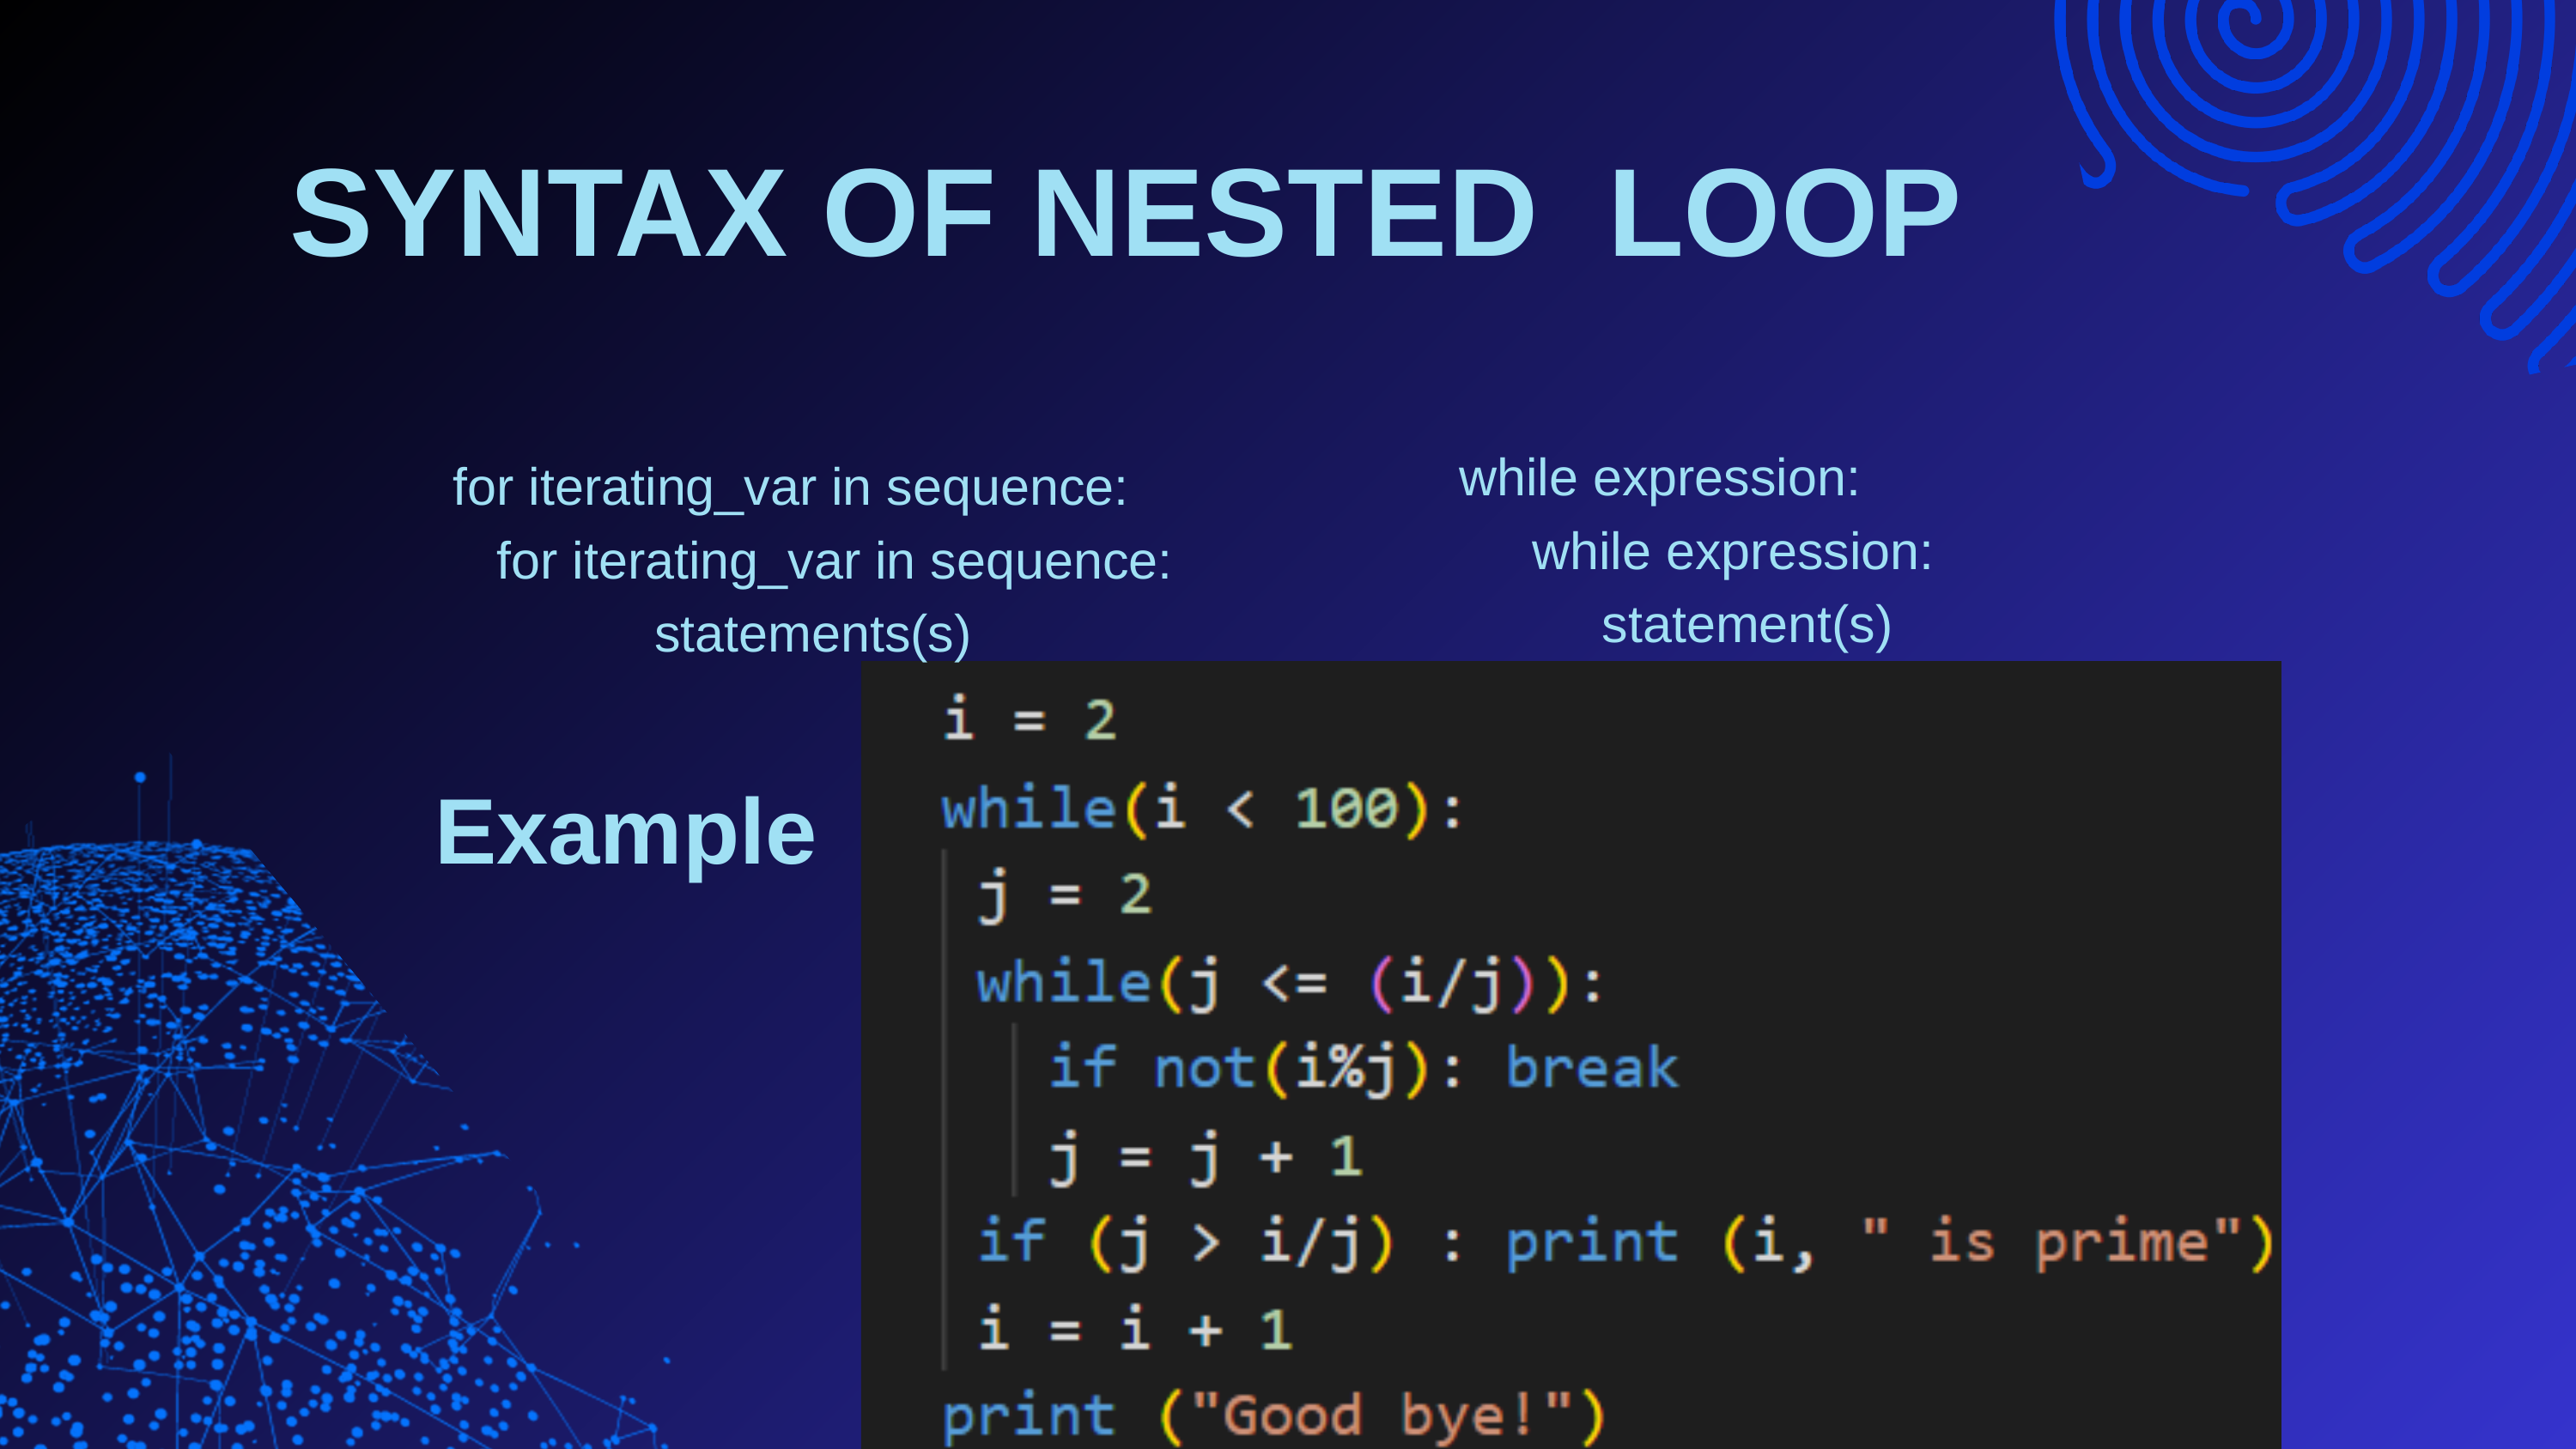

SYNTAX OF NESTED  LOOP
while expression:
          while expression:
            statement(s)
for iterating_var in sequence:
      for iterating_var in sequence:
   statements(s)

Example